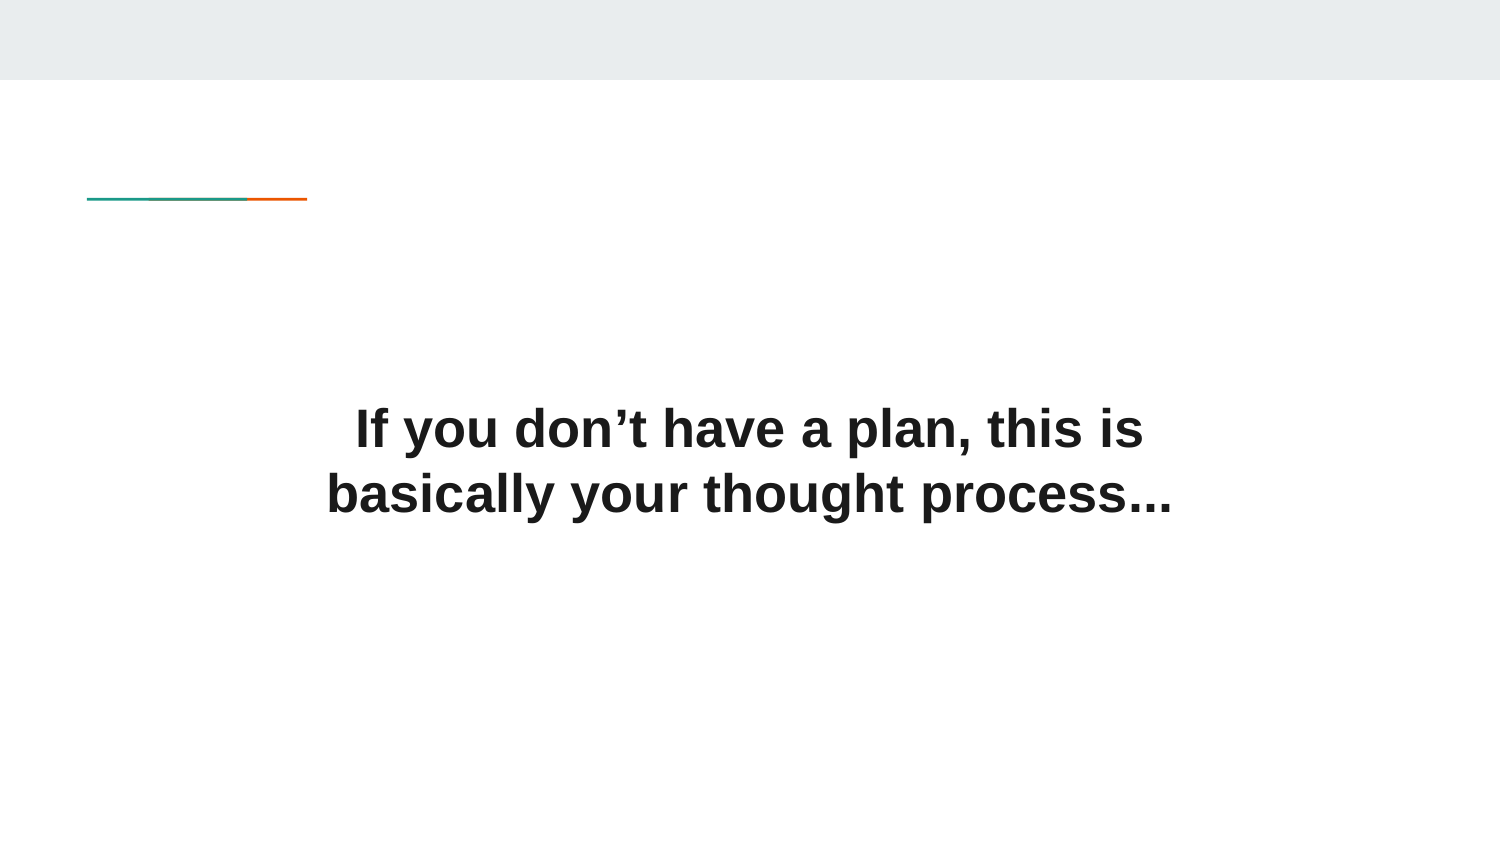

# If you don’t have a plan, this is basically your thought process...